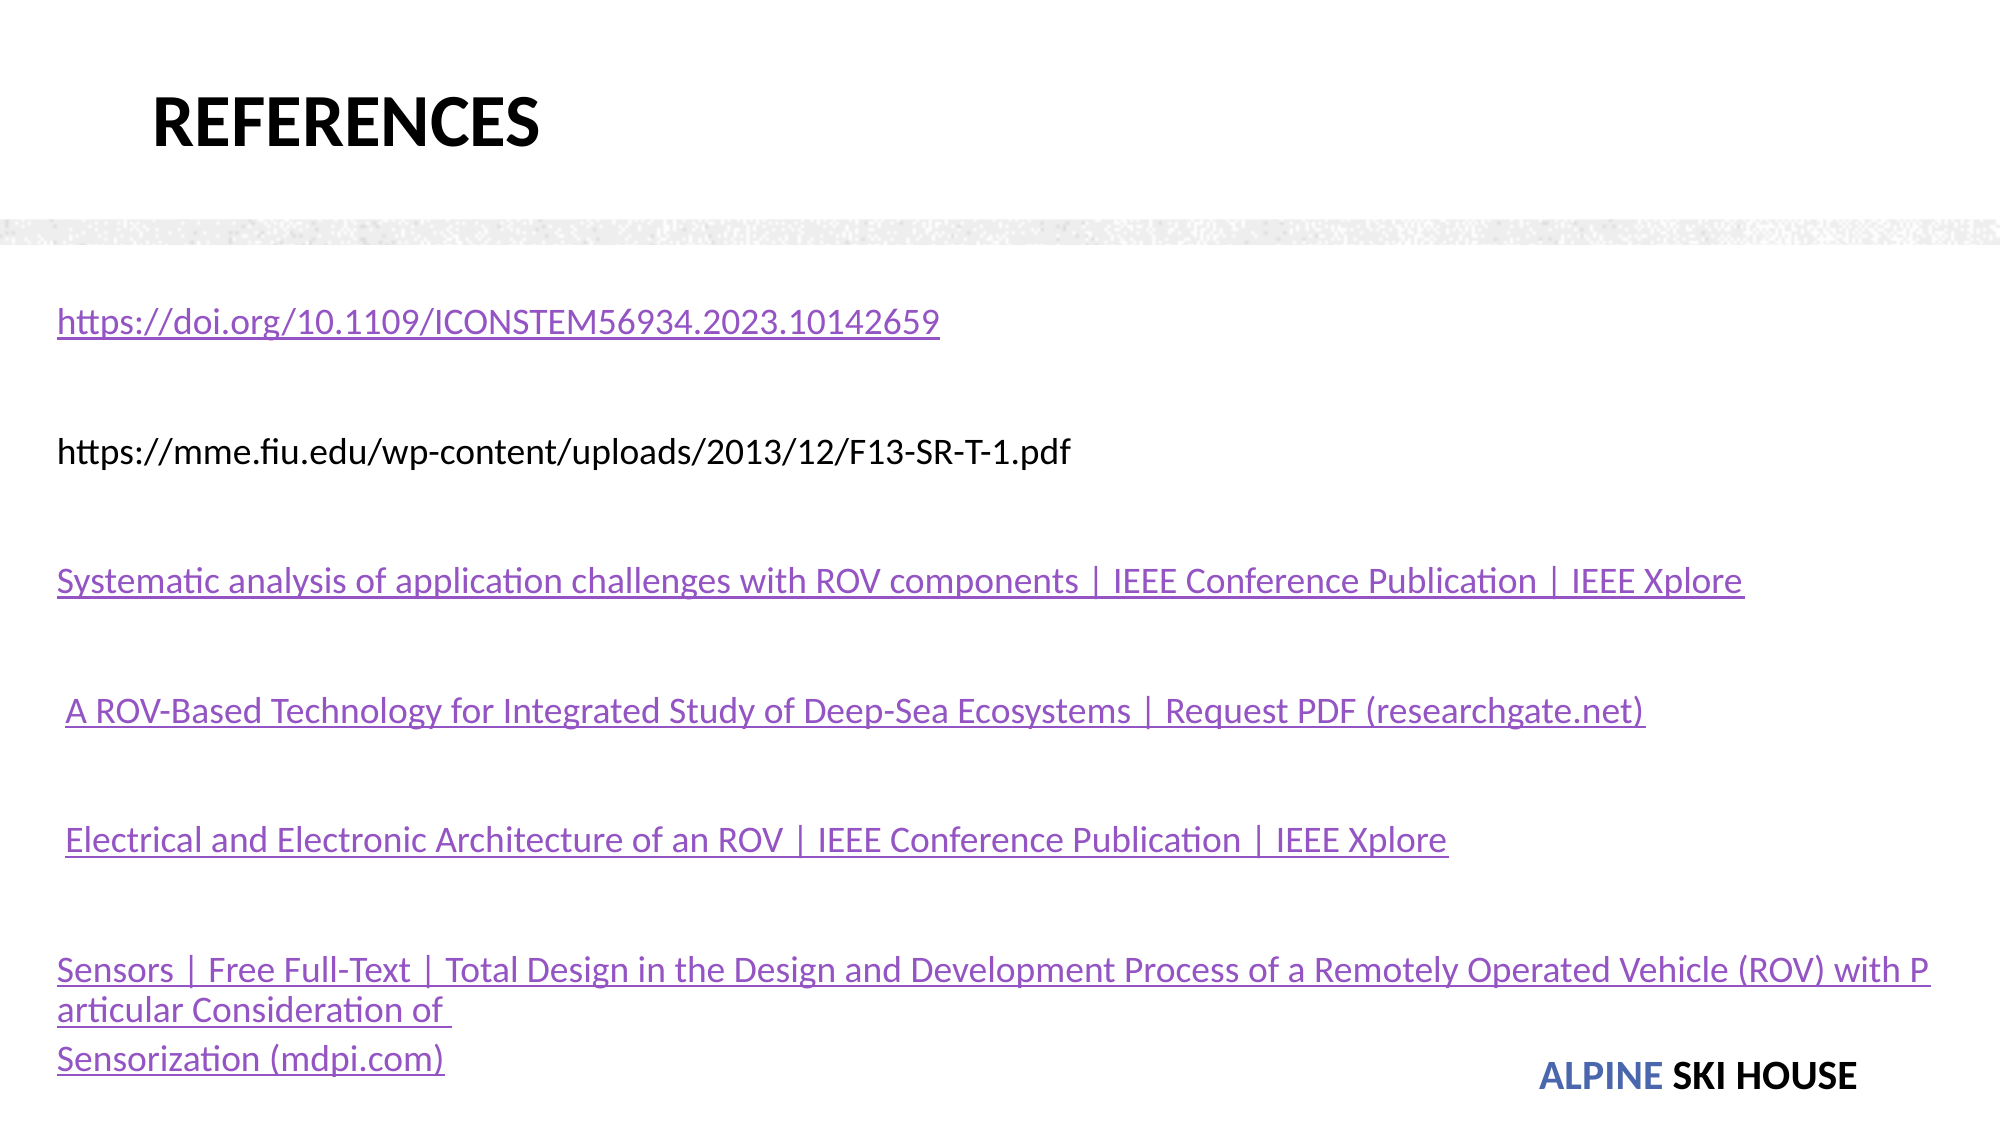

# References
https://doi.org/10.1109/ICONSTEM56934.2023.10142659

https://mme.fiu.edu/wp-content/uploads/2013/12/F13-SR-T-1.pdf

Systematic analysis of application challenges with ROV components | IEEE Conference Publication | IEEE Xplore

 A ROV-Based Technology for Integrated Study of Deep-Sea Ecosystems | Request PDF (researchgate.net)

 Electrical and Electronic Architecture of an ROV | IEEE Conference Publication | IEEE Xplore

Sensors | Free Full-Text | Total Design in the Design and Development Process of a Remotely Operated Vehicle (ROV) with Particular Consideration of Sensorization (mdpi.com)

15